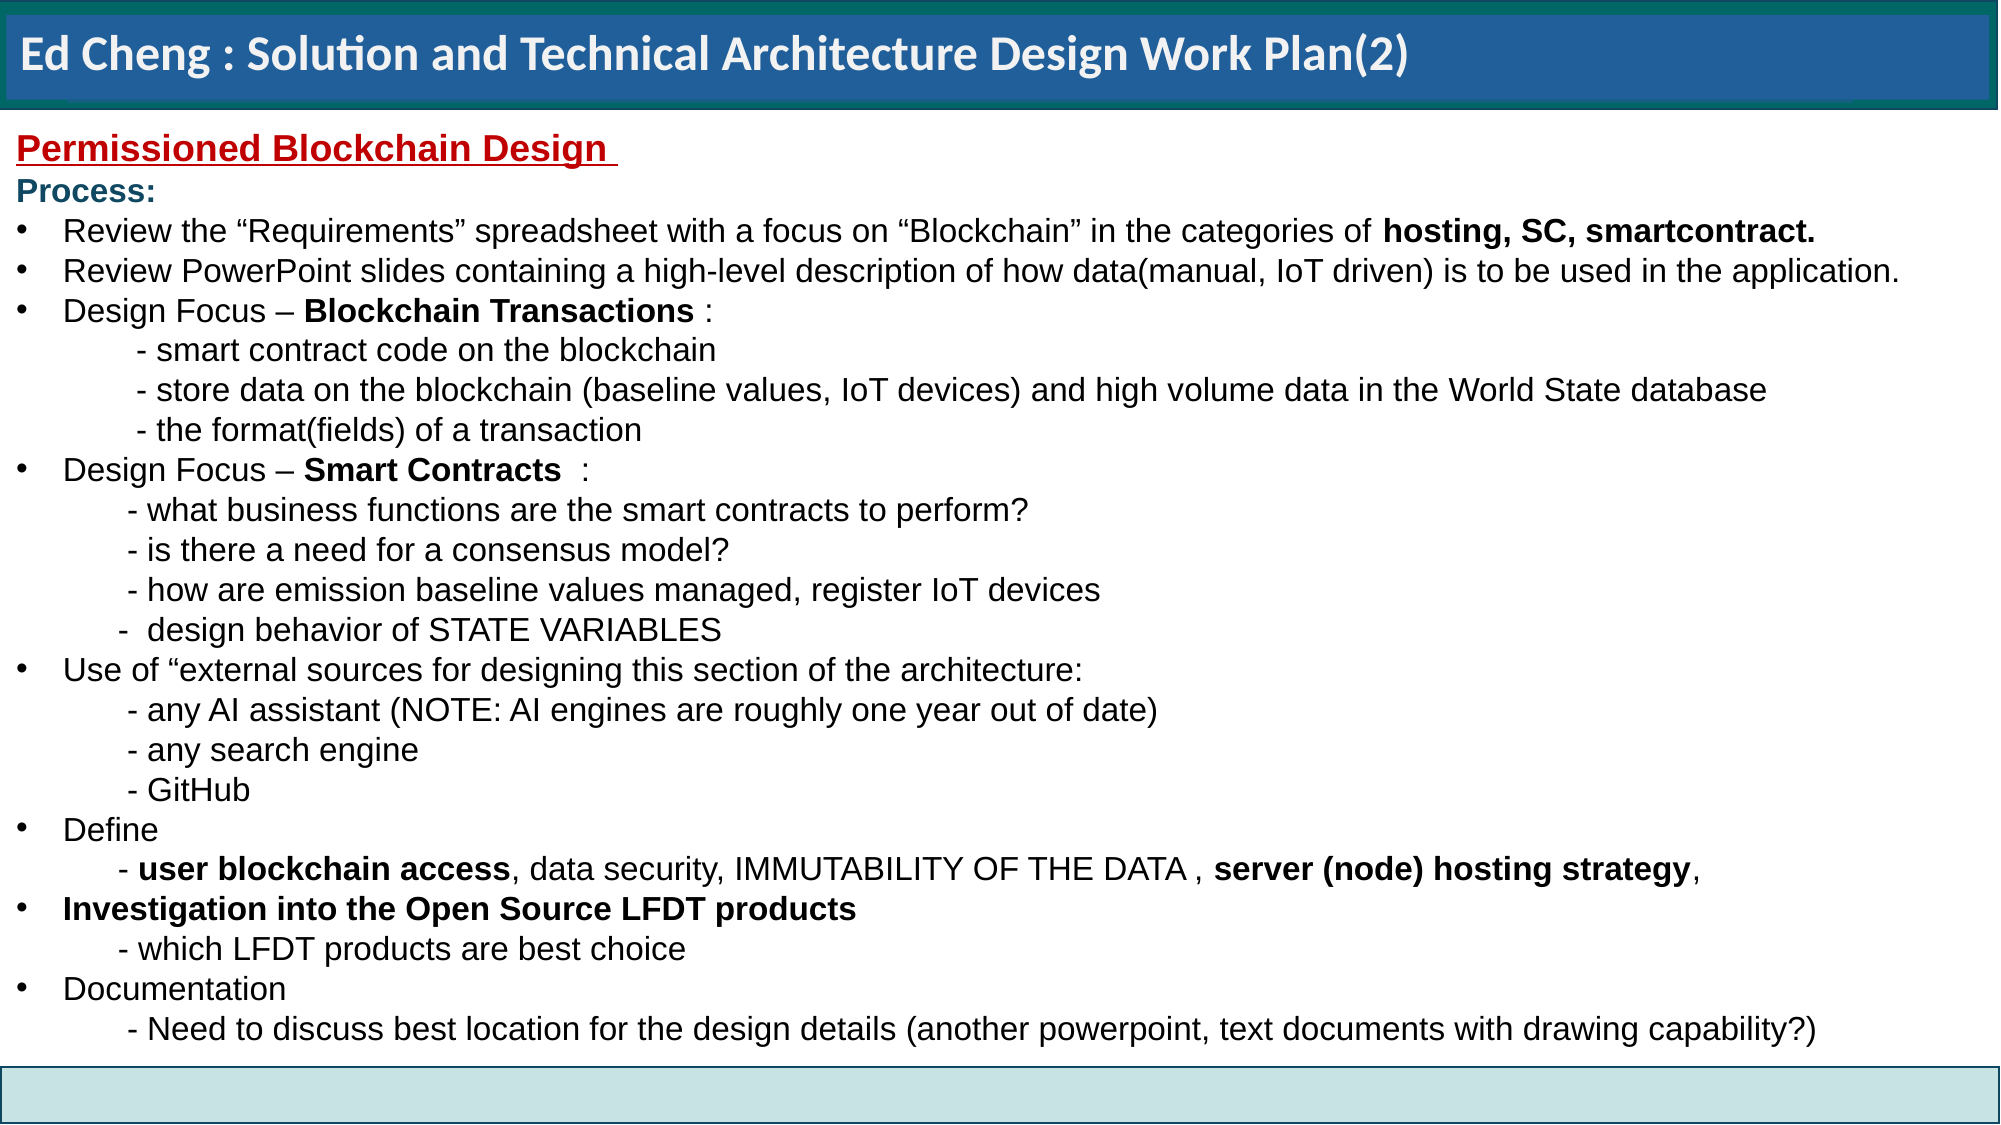

Ed Cheng : Solution and Technical Architecture Design Work Plan(2)

Permissioned Blockchain Design
Process:
Review the “Requirements” spreadsheet with a focus on “Blockchain” in the categories of hosting, SC, smartcontract.
Review PowerPoint slides containing a high-level description of how data(manual, IoT driven) is to be used in the application.
Design Focus – Blockchain Transactions :
             - smart contract code on the blockchain
             - store data on the blockchain (baseline values, IoT devices) and high volume data in the World State database
             - the format(fields) of a transaction
Design Focus – Smart Contracts  :
            - what business functions are the smart contracts to perform?
            - is there a need for a consensus model?
            - how are emission baseline values managed, register IoT devices
           -  design behavior of STATE VARIABLES
Use of “external sources for designing this section of the architecture:
            - any AI assistant (NOTE: AI engines are roughly one year out of date)
            - any search engine
            - GitHub
Define
           - user blockchain access, data security, IMMUTABILITY OF THE DATA , server (node) hosting strategy,
Investigation into the Open Source LFDT products
           - which LFDT products are best choice
Documentation
            - Need to discuss best location for the design details (another powerpoint, text documents with drawing capability?)